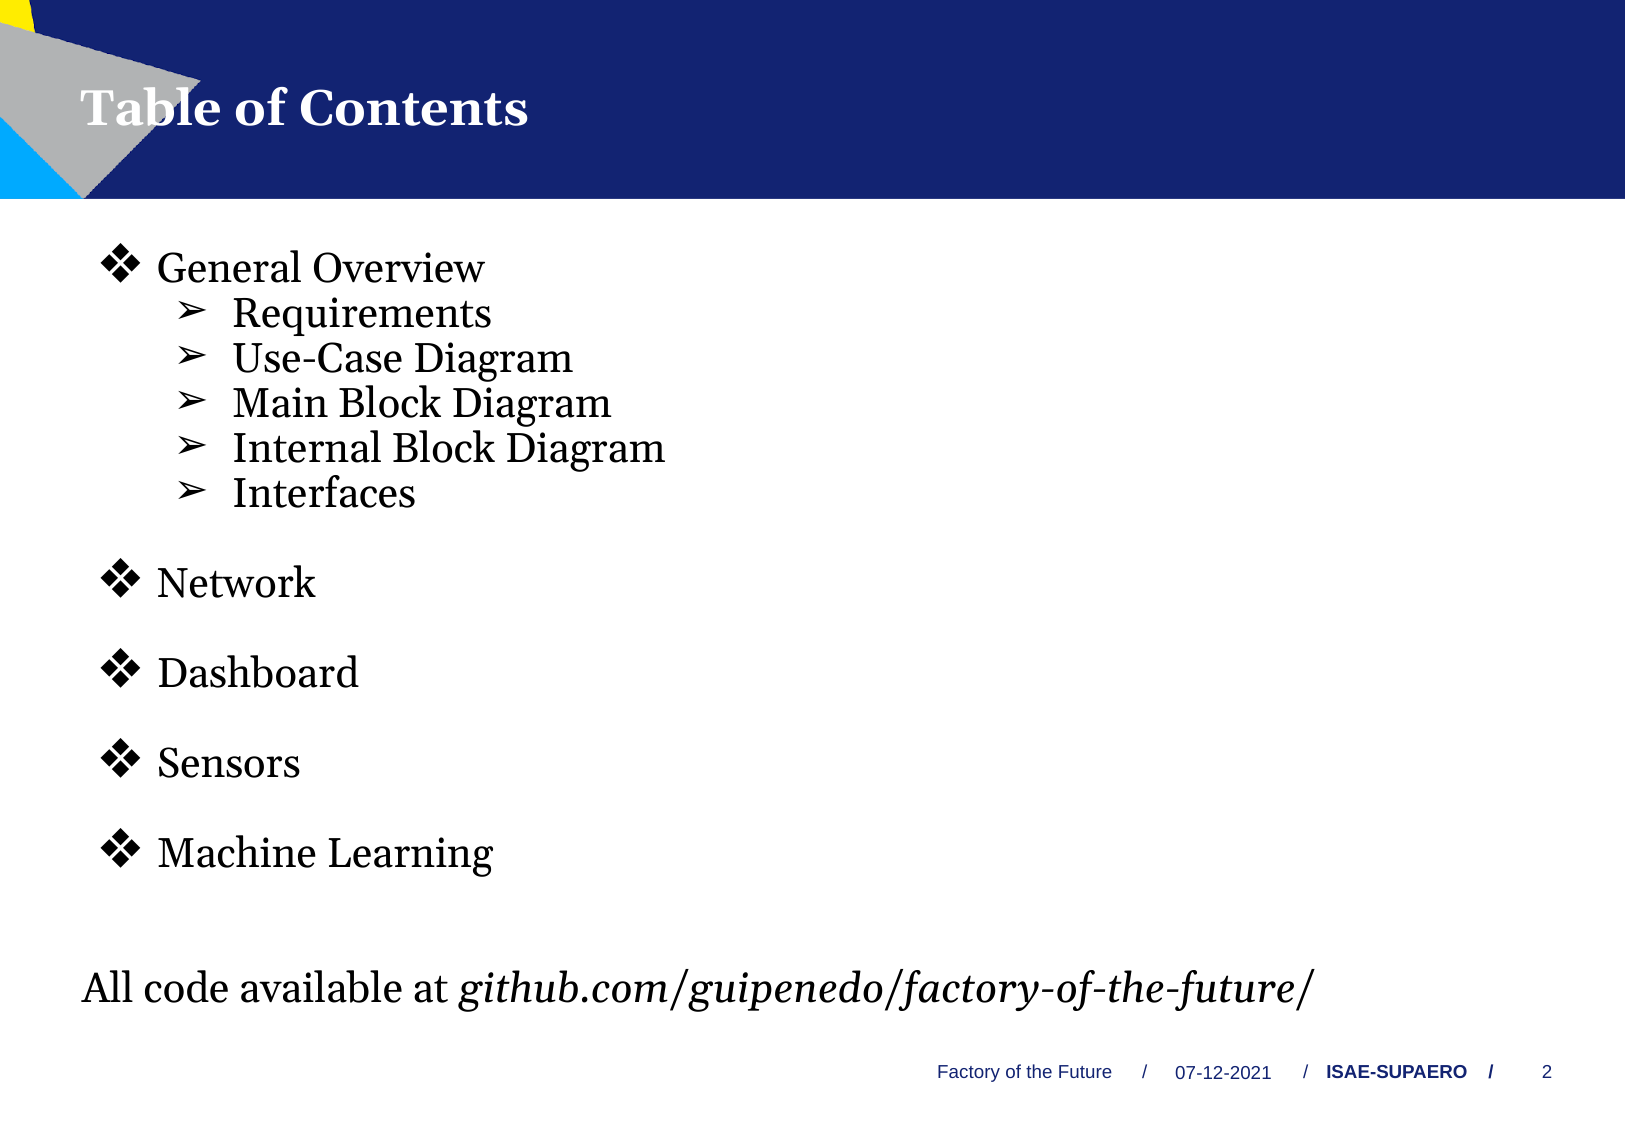

Table of Contents
General Overview
Requirements
Use-Case Diagram
Main Block Diagram
Internal Block Diagram
Interfaces

Network

Dashboard

Sensors

Machine Learning

All code available at github.com/guipenedo/factory-of-the-future/
Factory of the Future

/
/
07-12-2021